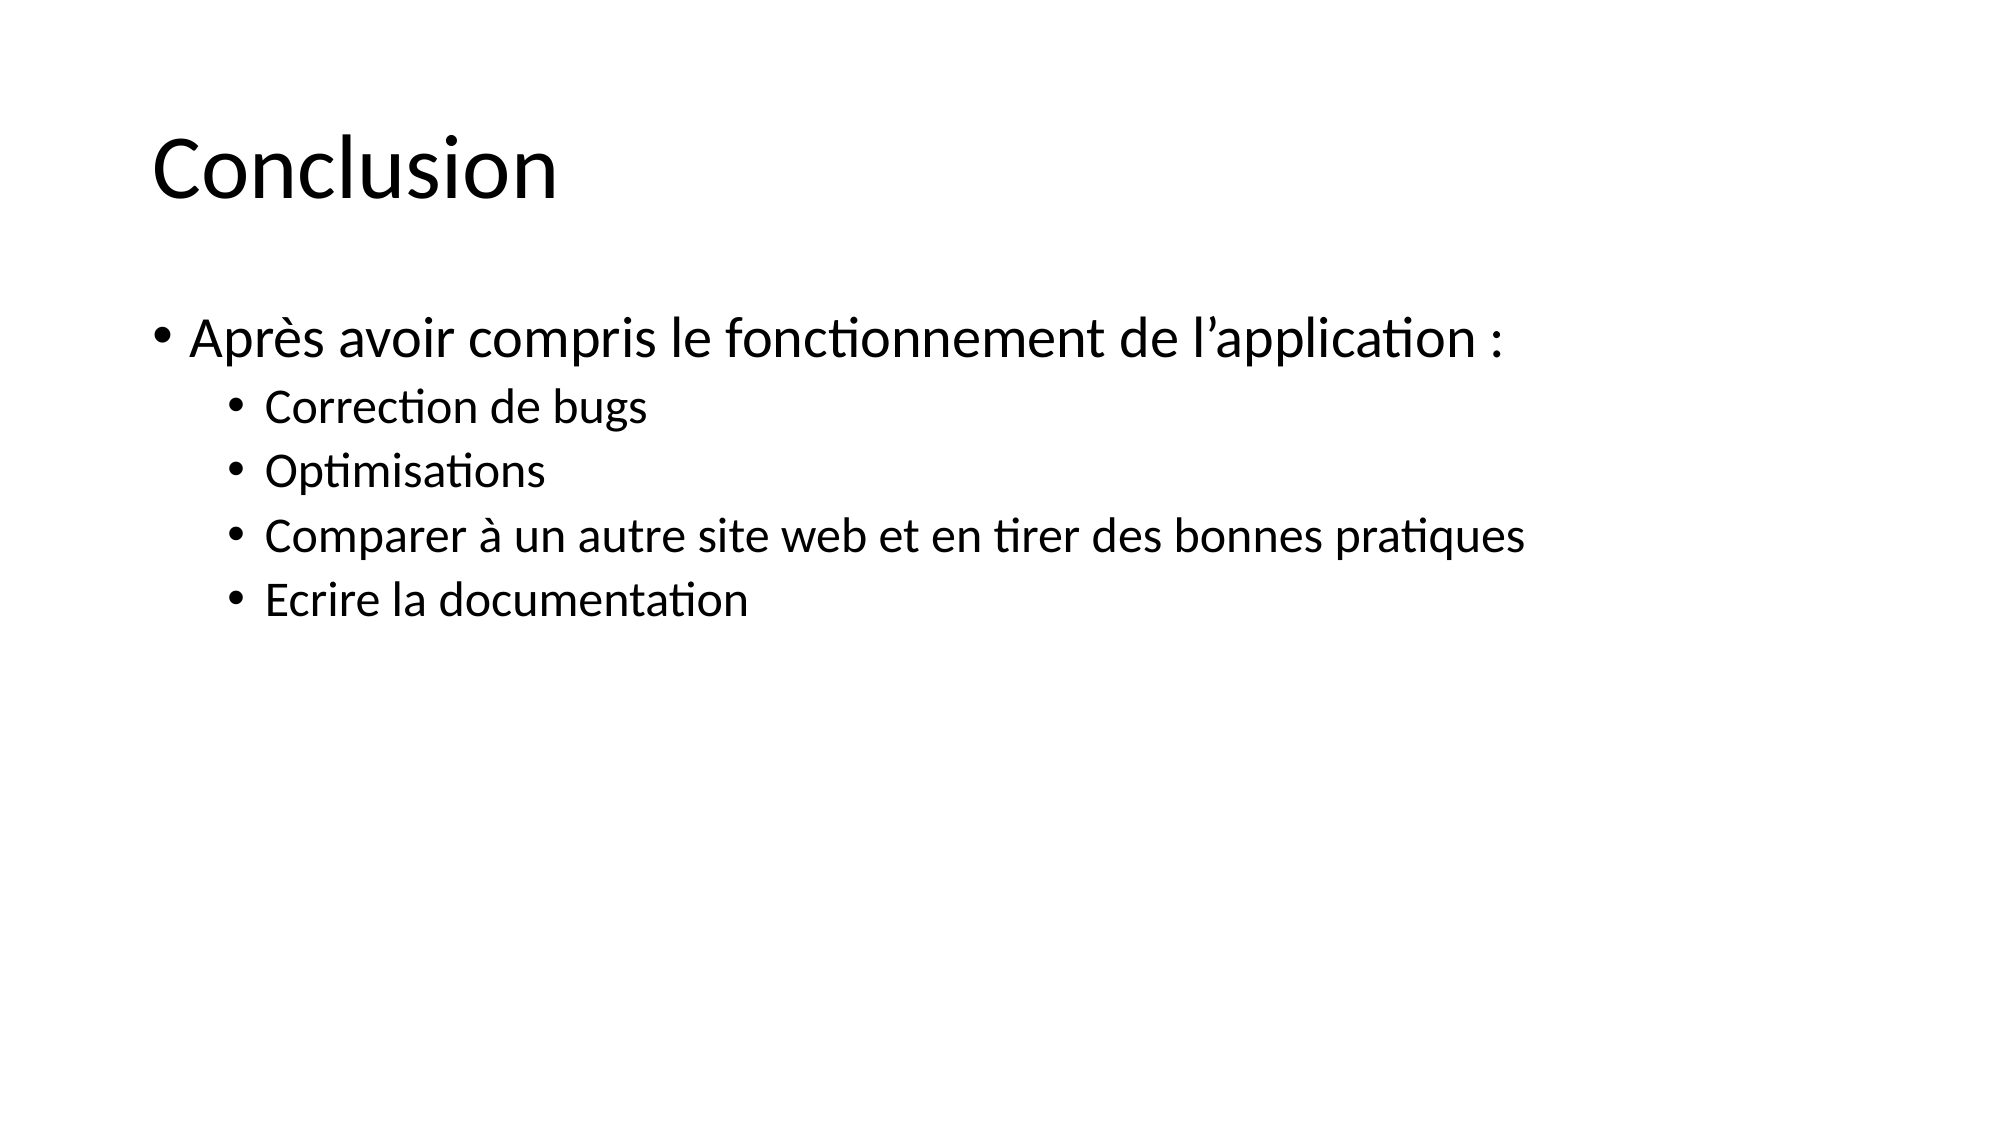

# Conclusion
Après avoir compris le fonctionnement de l’application :
Correction de bugs
Optimisations
Comparer à un autre site web et en tirer des bonnes pratiques
Ecrire la documentation